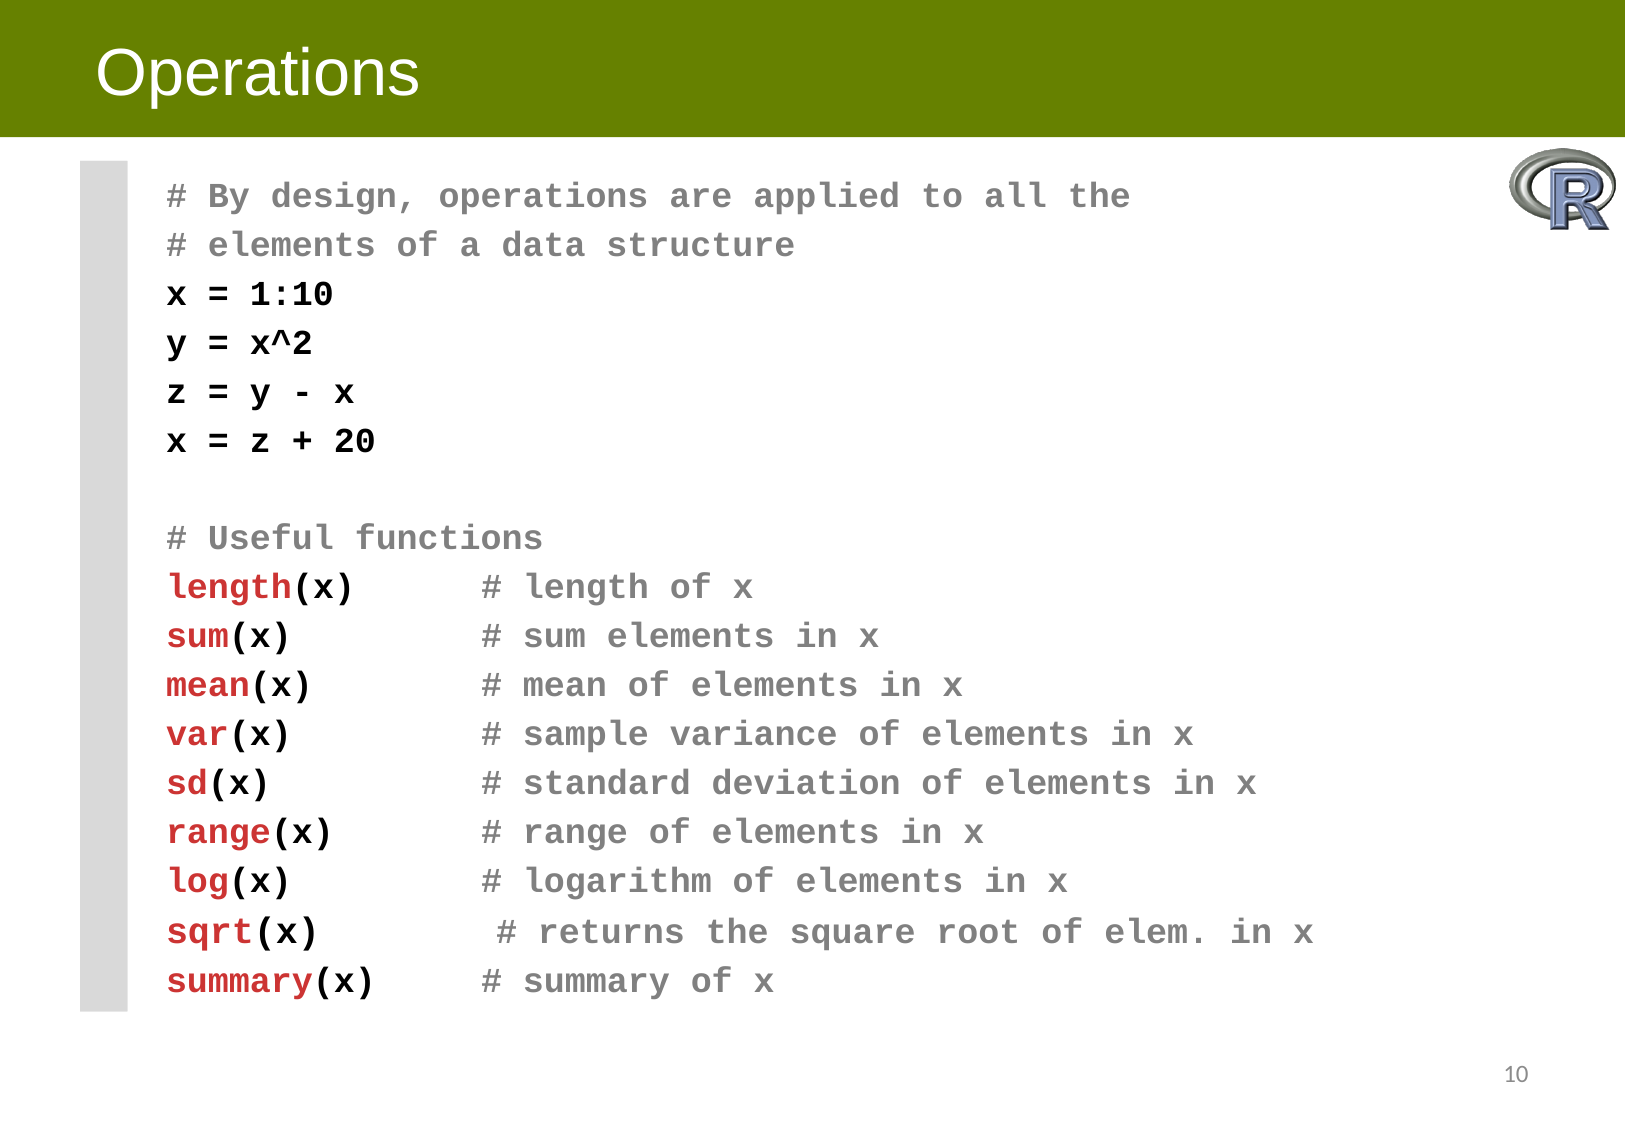

# Operations
# By design, operations are applied to all the
# elements of a data structure
x = 1:10
y = x^2
z = y - x
x = z + 20

# Useful functions
length(x)      # length of x
sum(x)         # sum elements in x
mean(x)        # mean of elements in x
var(x)         # sample variance of elements in x
sd(x)          # standard deviation of elements in x
range(x)       # range of elements in x
log(x)         # logarithm of elements in x
sqrt(x)        # returns the square root of elem. in x
summary(x)     # summary of x
10